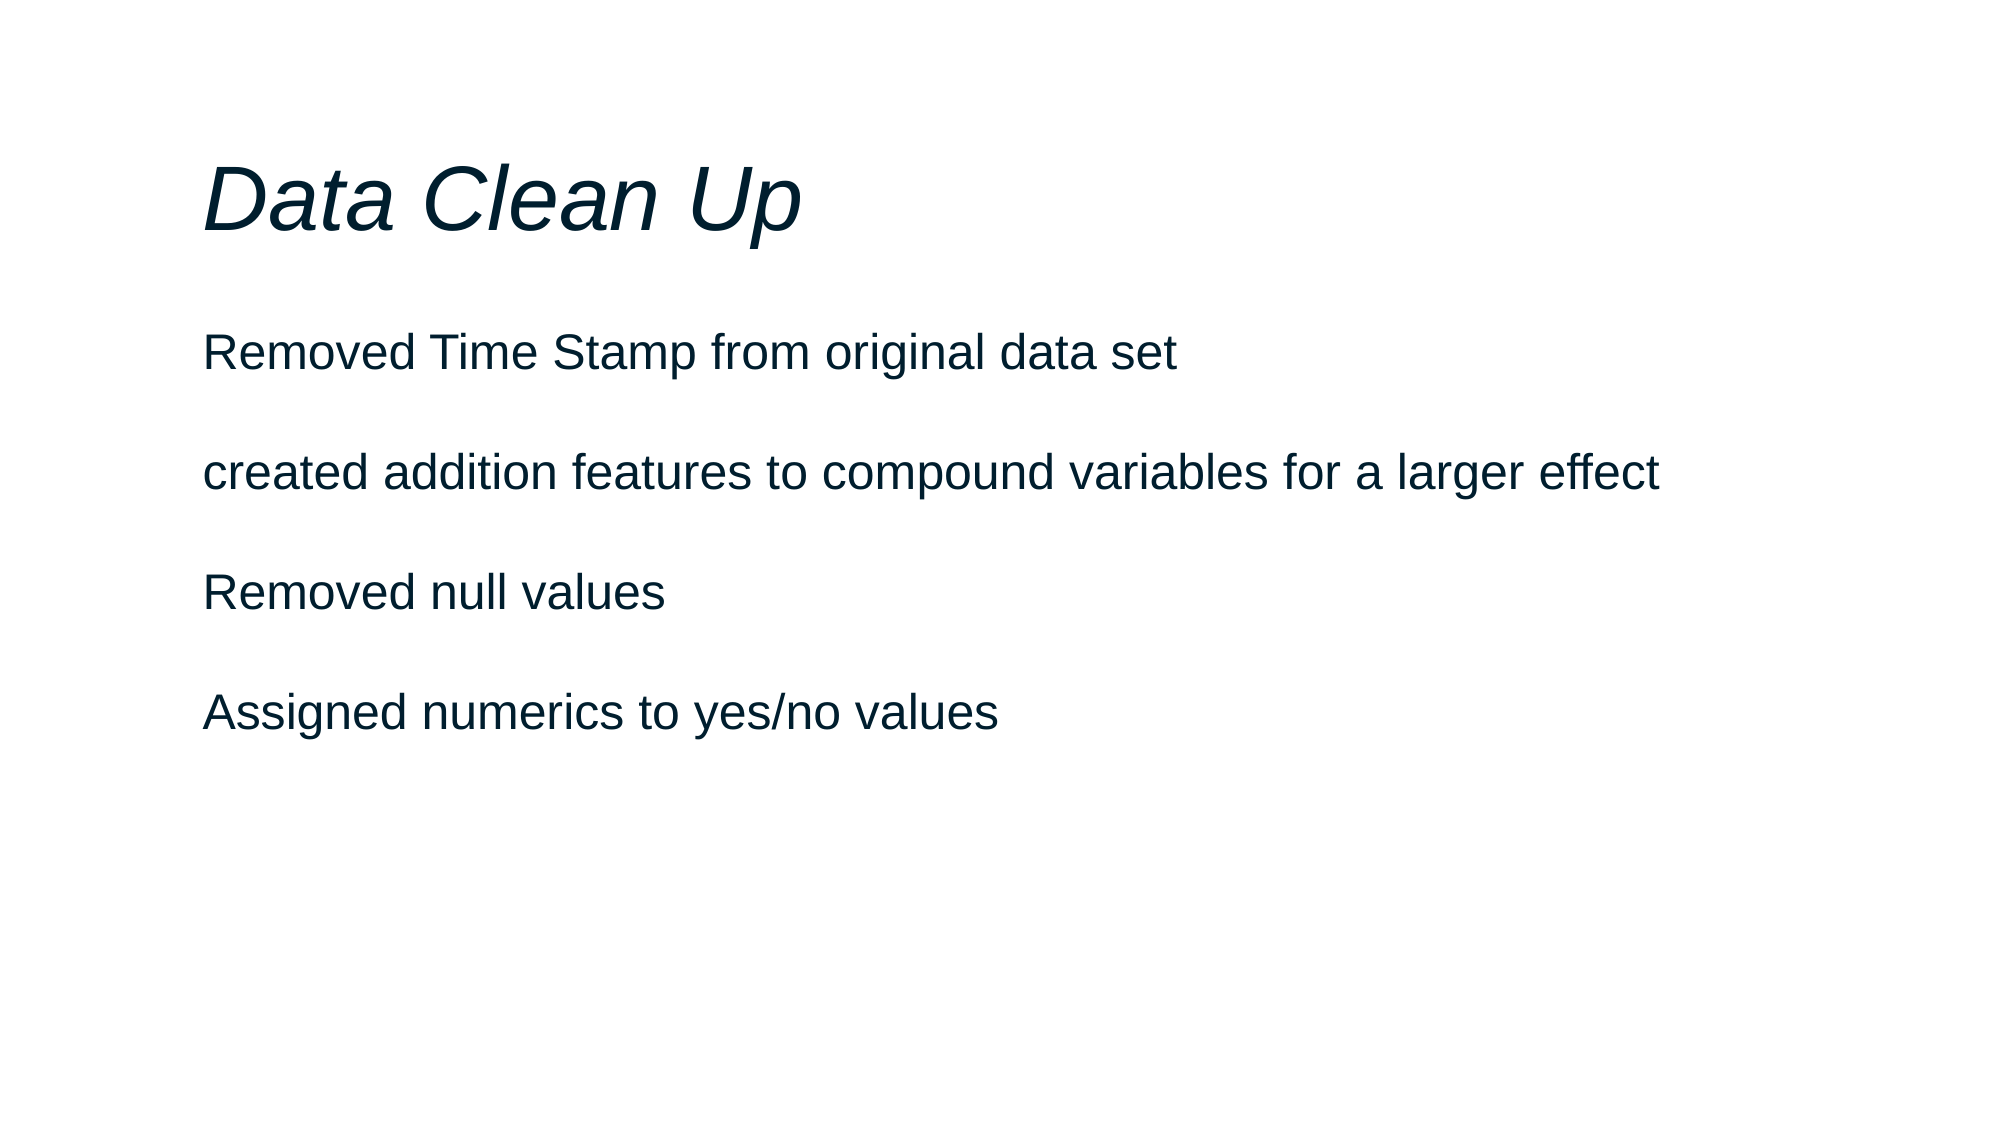

# Data Clean Up
Removed Time Stamp from original data set

created addition features to compound variables for a larger effect

Removed null values

Assigned numerics to yes/no values